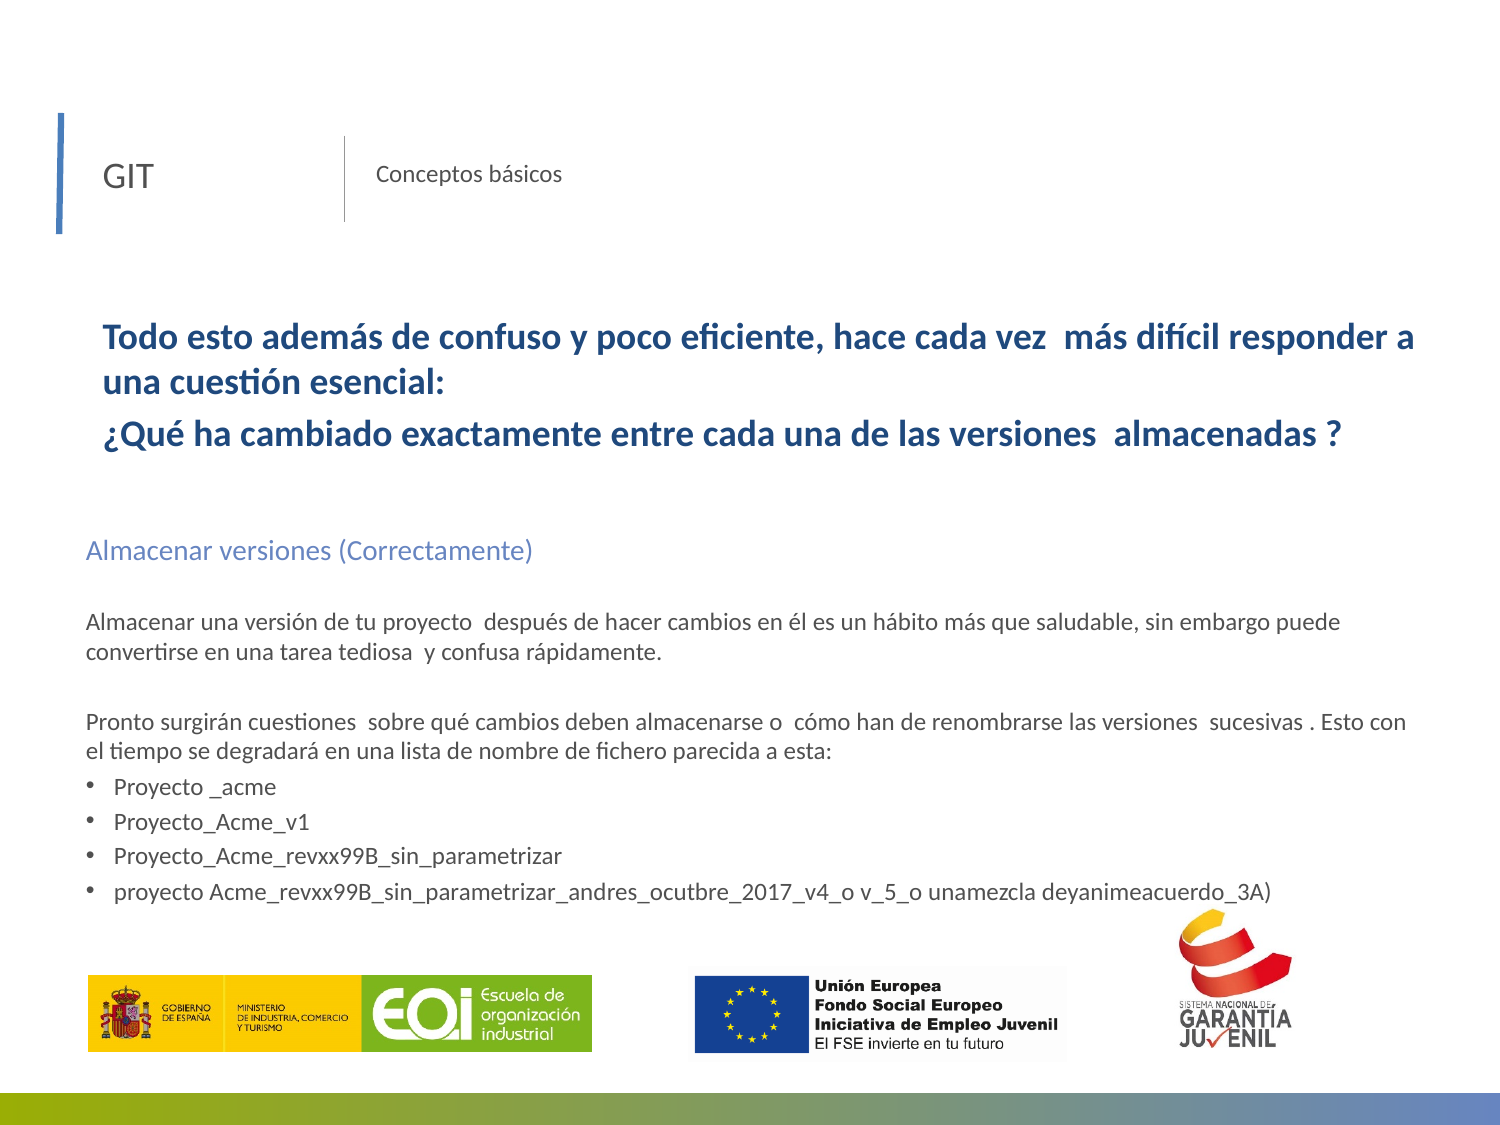

GIT
Conceptos básicos
Todo esto además de confuso y poco eficiente, hace cada vez  más difícil responder a una cuestión esencial:
¿Qué ha cambiado exactamente entre cada una de las versiones  almacenadas ?

Almacenar versiones (Correctamente)
Almacenar una versión de tu proyecto  después de hacer cambios en él es un hábito más que saludable, sin embargo puede convertirse en una tarea tediosa  y confusa rápidamente.

Pronto surgirán cuestiones  sobre qué cambios deben almacenarse o  cómo han de renombrarse las versiones  sucesivas . Esto con el tiempo se degradará en una lista de nombre de fichero parecida a esta:
Proyecto _acme
Proyecto_Acme_v1
Proyecto_Acme_revxx99B_sin_parametrizar
proyecto Acme_revxx99B_sin_parametrizar_andres_ocutbre_2017_v4_o v_5_o unamezcla deyanimeacuerdo_3A)